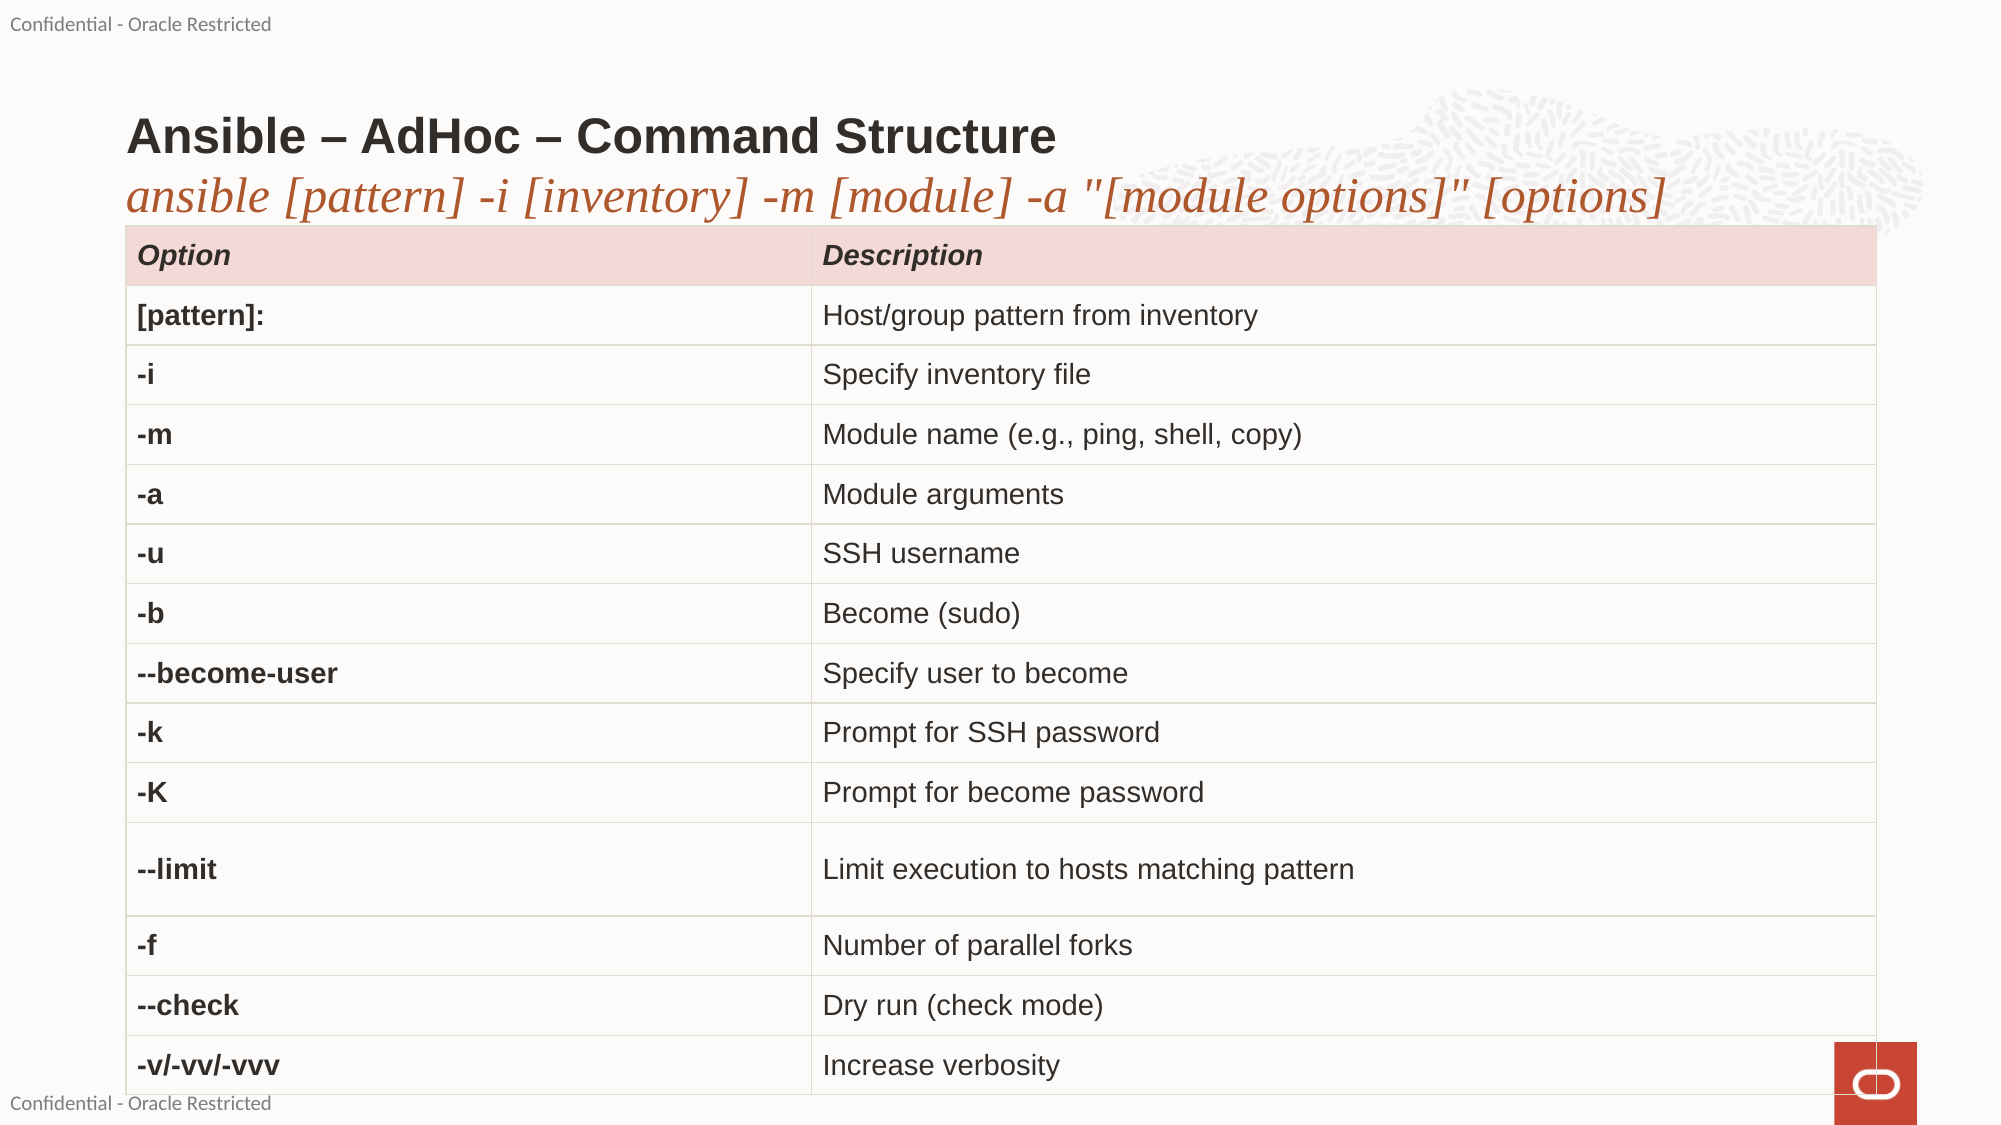

# Ansible – AdHoc – Command Structure
ansible [pattern] -i [inventory] -m [module] -a "[module options]" [options]
| Option | Description |
| --- | --- |
| [pattern]: | Host/group pattern from inventory |
| -i | Specify inventory file |
| -m | Module name (e.g., ping, shell, copy) |
| -a | Module arguments |
| -u | SSH username |
| -b | Become (sudo) |
| --become-user | Specify user to become |
| -k | Prompt for SSH password |
| -K | Prompt for become password |
| --limit | Limit execution to hosts matching pattern |
| -f | Number of parallel forks |
| --check | Dry run (check mode) |
| -v/-vv/-vvv | Increase verbosity |